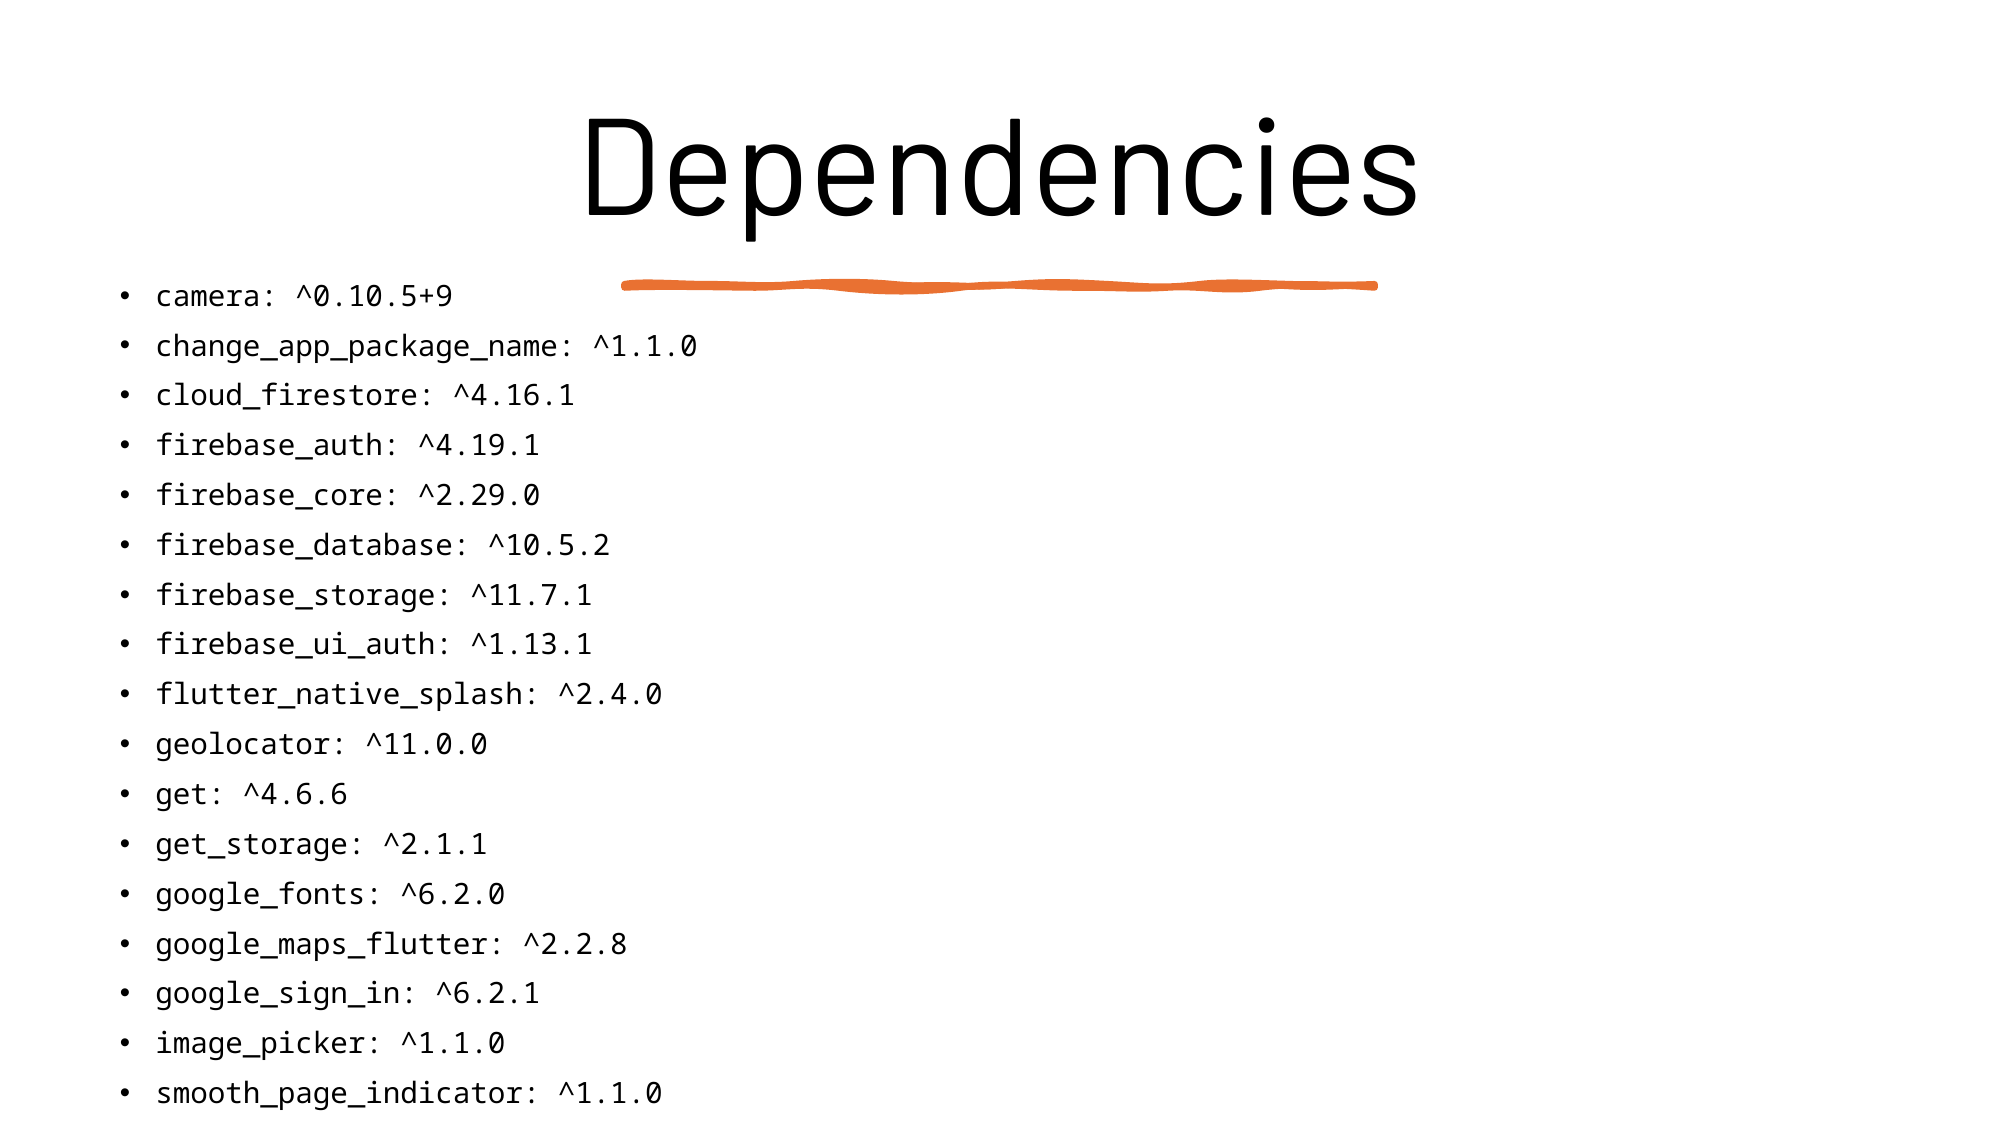

# Dependencies
camera: ^0.10.5+9
change_app_package_name: ^1.1.0
cloud_firestore: ^4.16.1
firebase_auth: ^4.19.1
firebase_core: ^2.29.0
firebase_database: ^10.5.2
firebase_storage: ^11.7.1
firebase_ui_auth: ^1.13.1
flutter_native_splash: ^2.4.0
geolocator: ^11.0.0
get: ^4.6.6
get_storage: ^2.1.1
google_fonts: ^6.2.0
google_maps_flutter: ^2.2.8
google_sign_in: ^6.2.1
image_picker: ^1.1.0
smooth_page_indicator: ^1.1.0